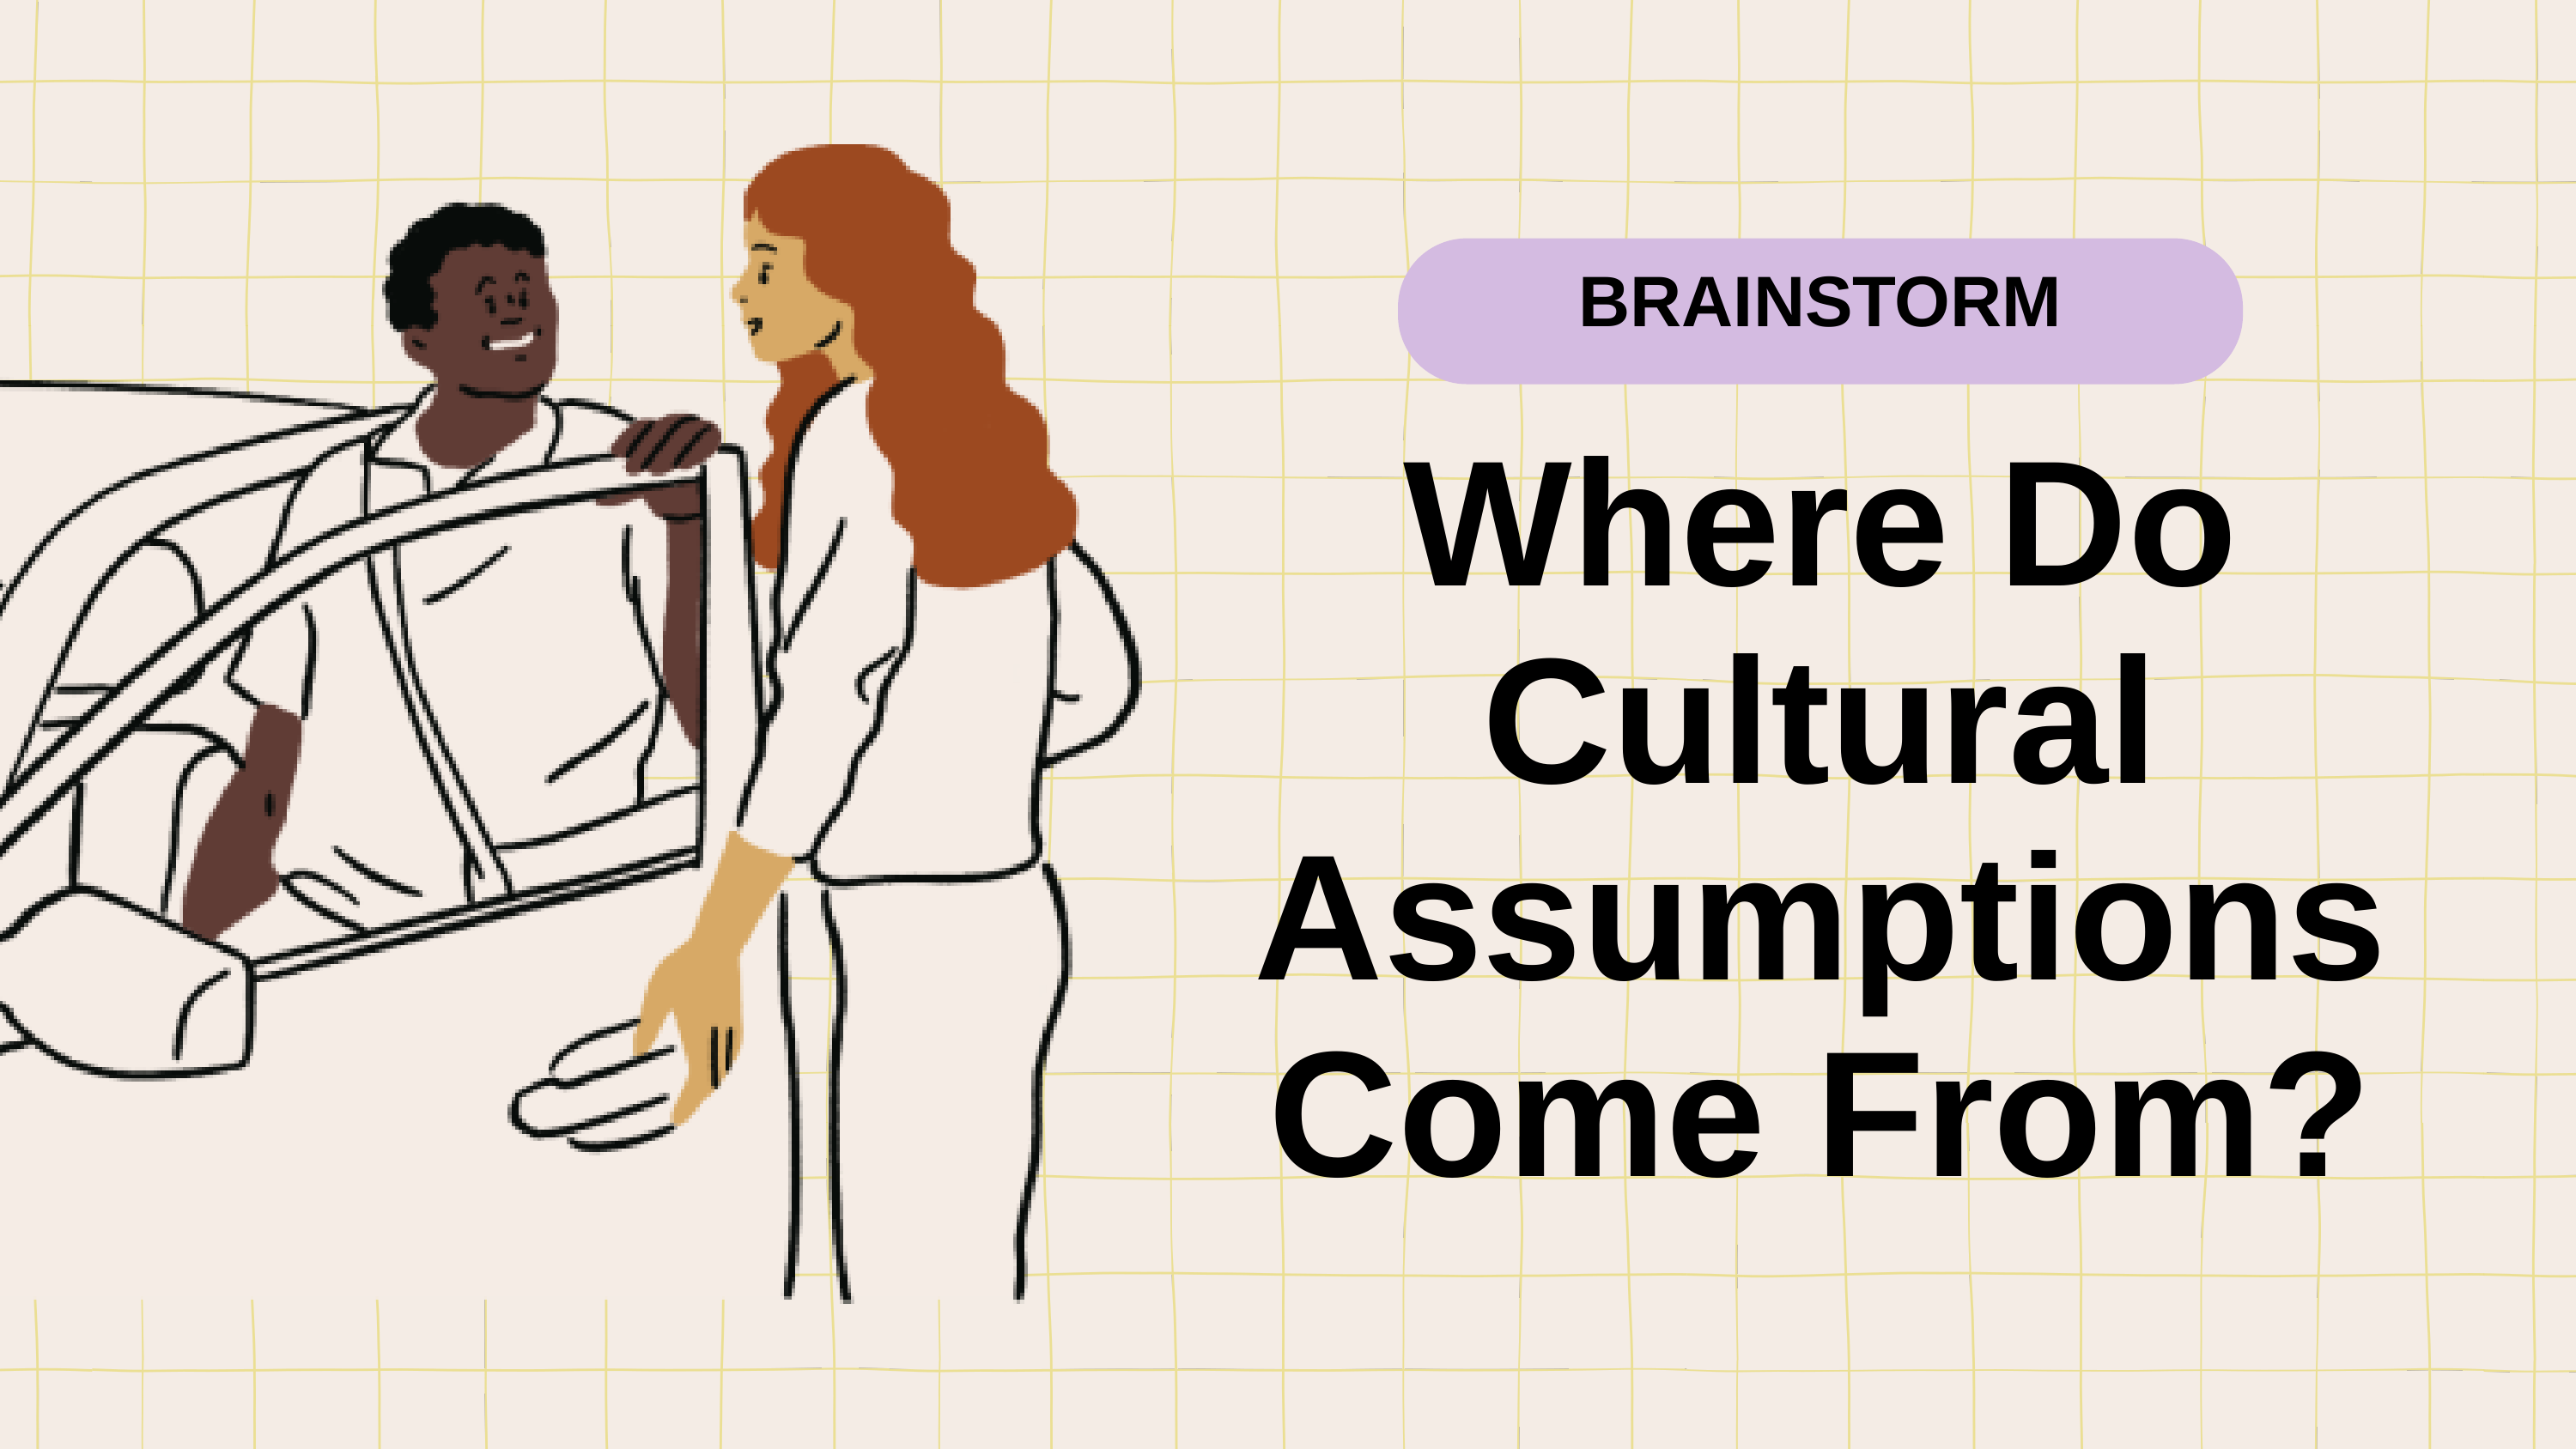

BRAINSTORM
Where Do Cultural Assumptions Come From?